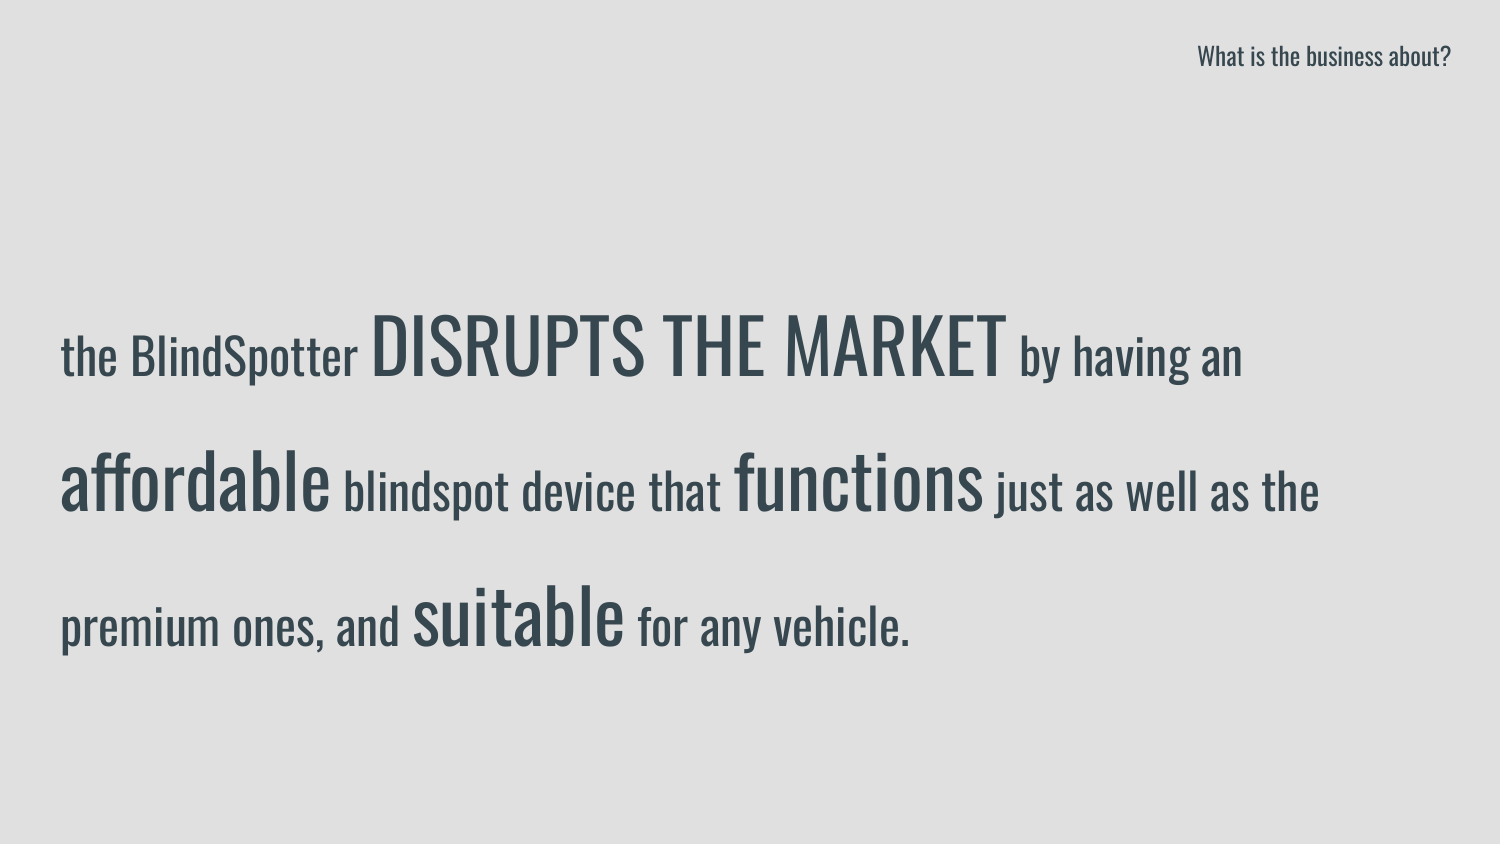

What is the business about?
# the BlindSpotter DISRUPTS THE MARKET by having an affordable blindspot device that functions just as well as the premium ones, and suitable for any vehicle.